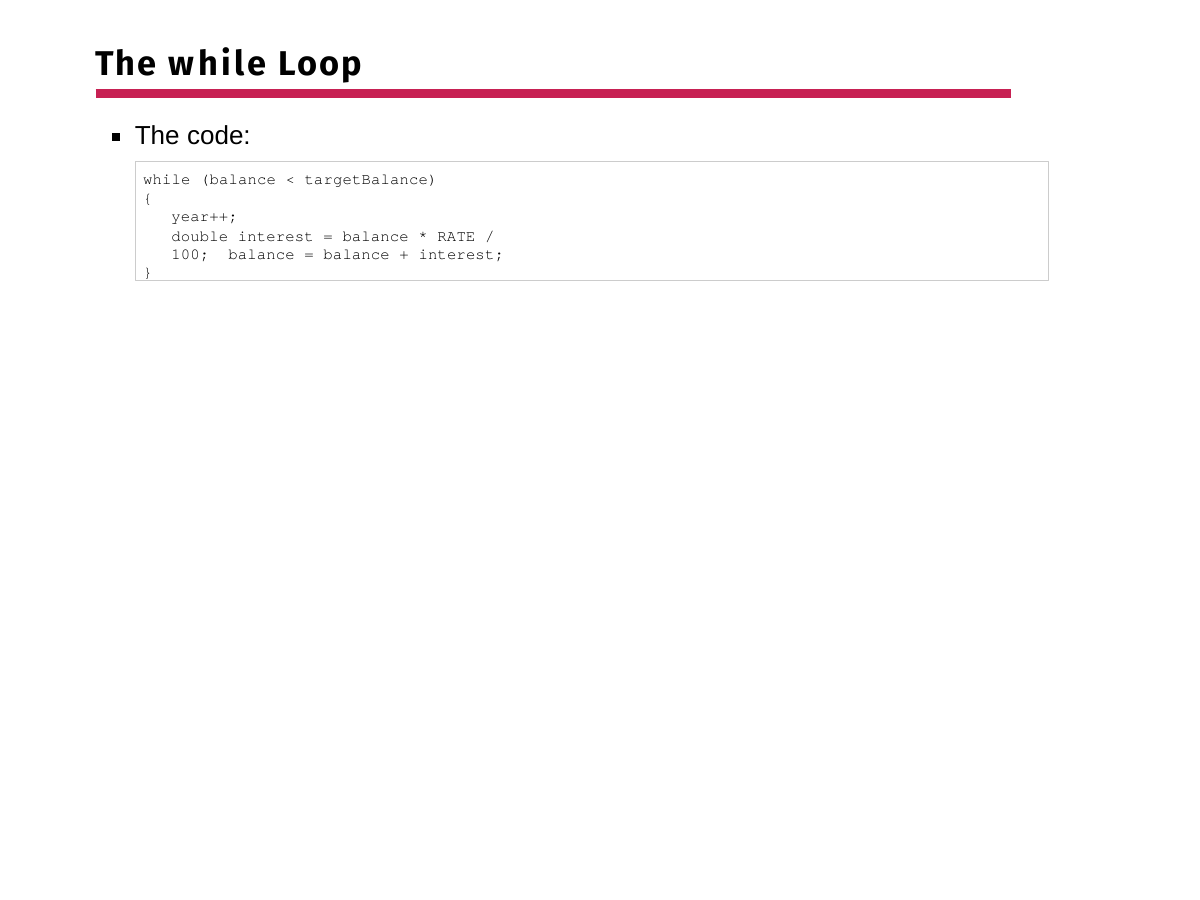

# The while Loop
The code:

while (balance < targetBalance)
{
year++;
double interest = balance * RATE / 100;  balance = balance + interest;
}